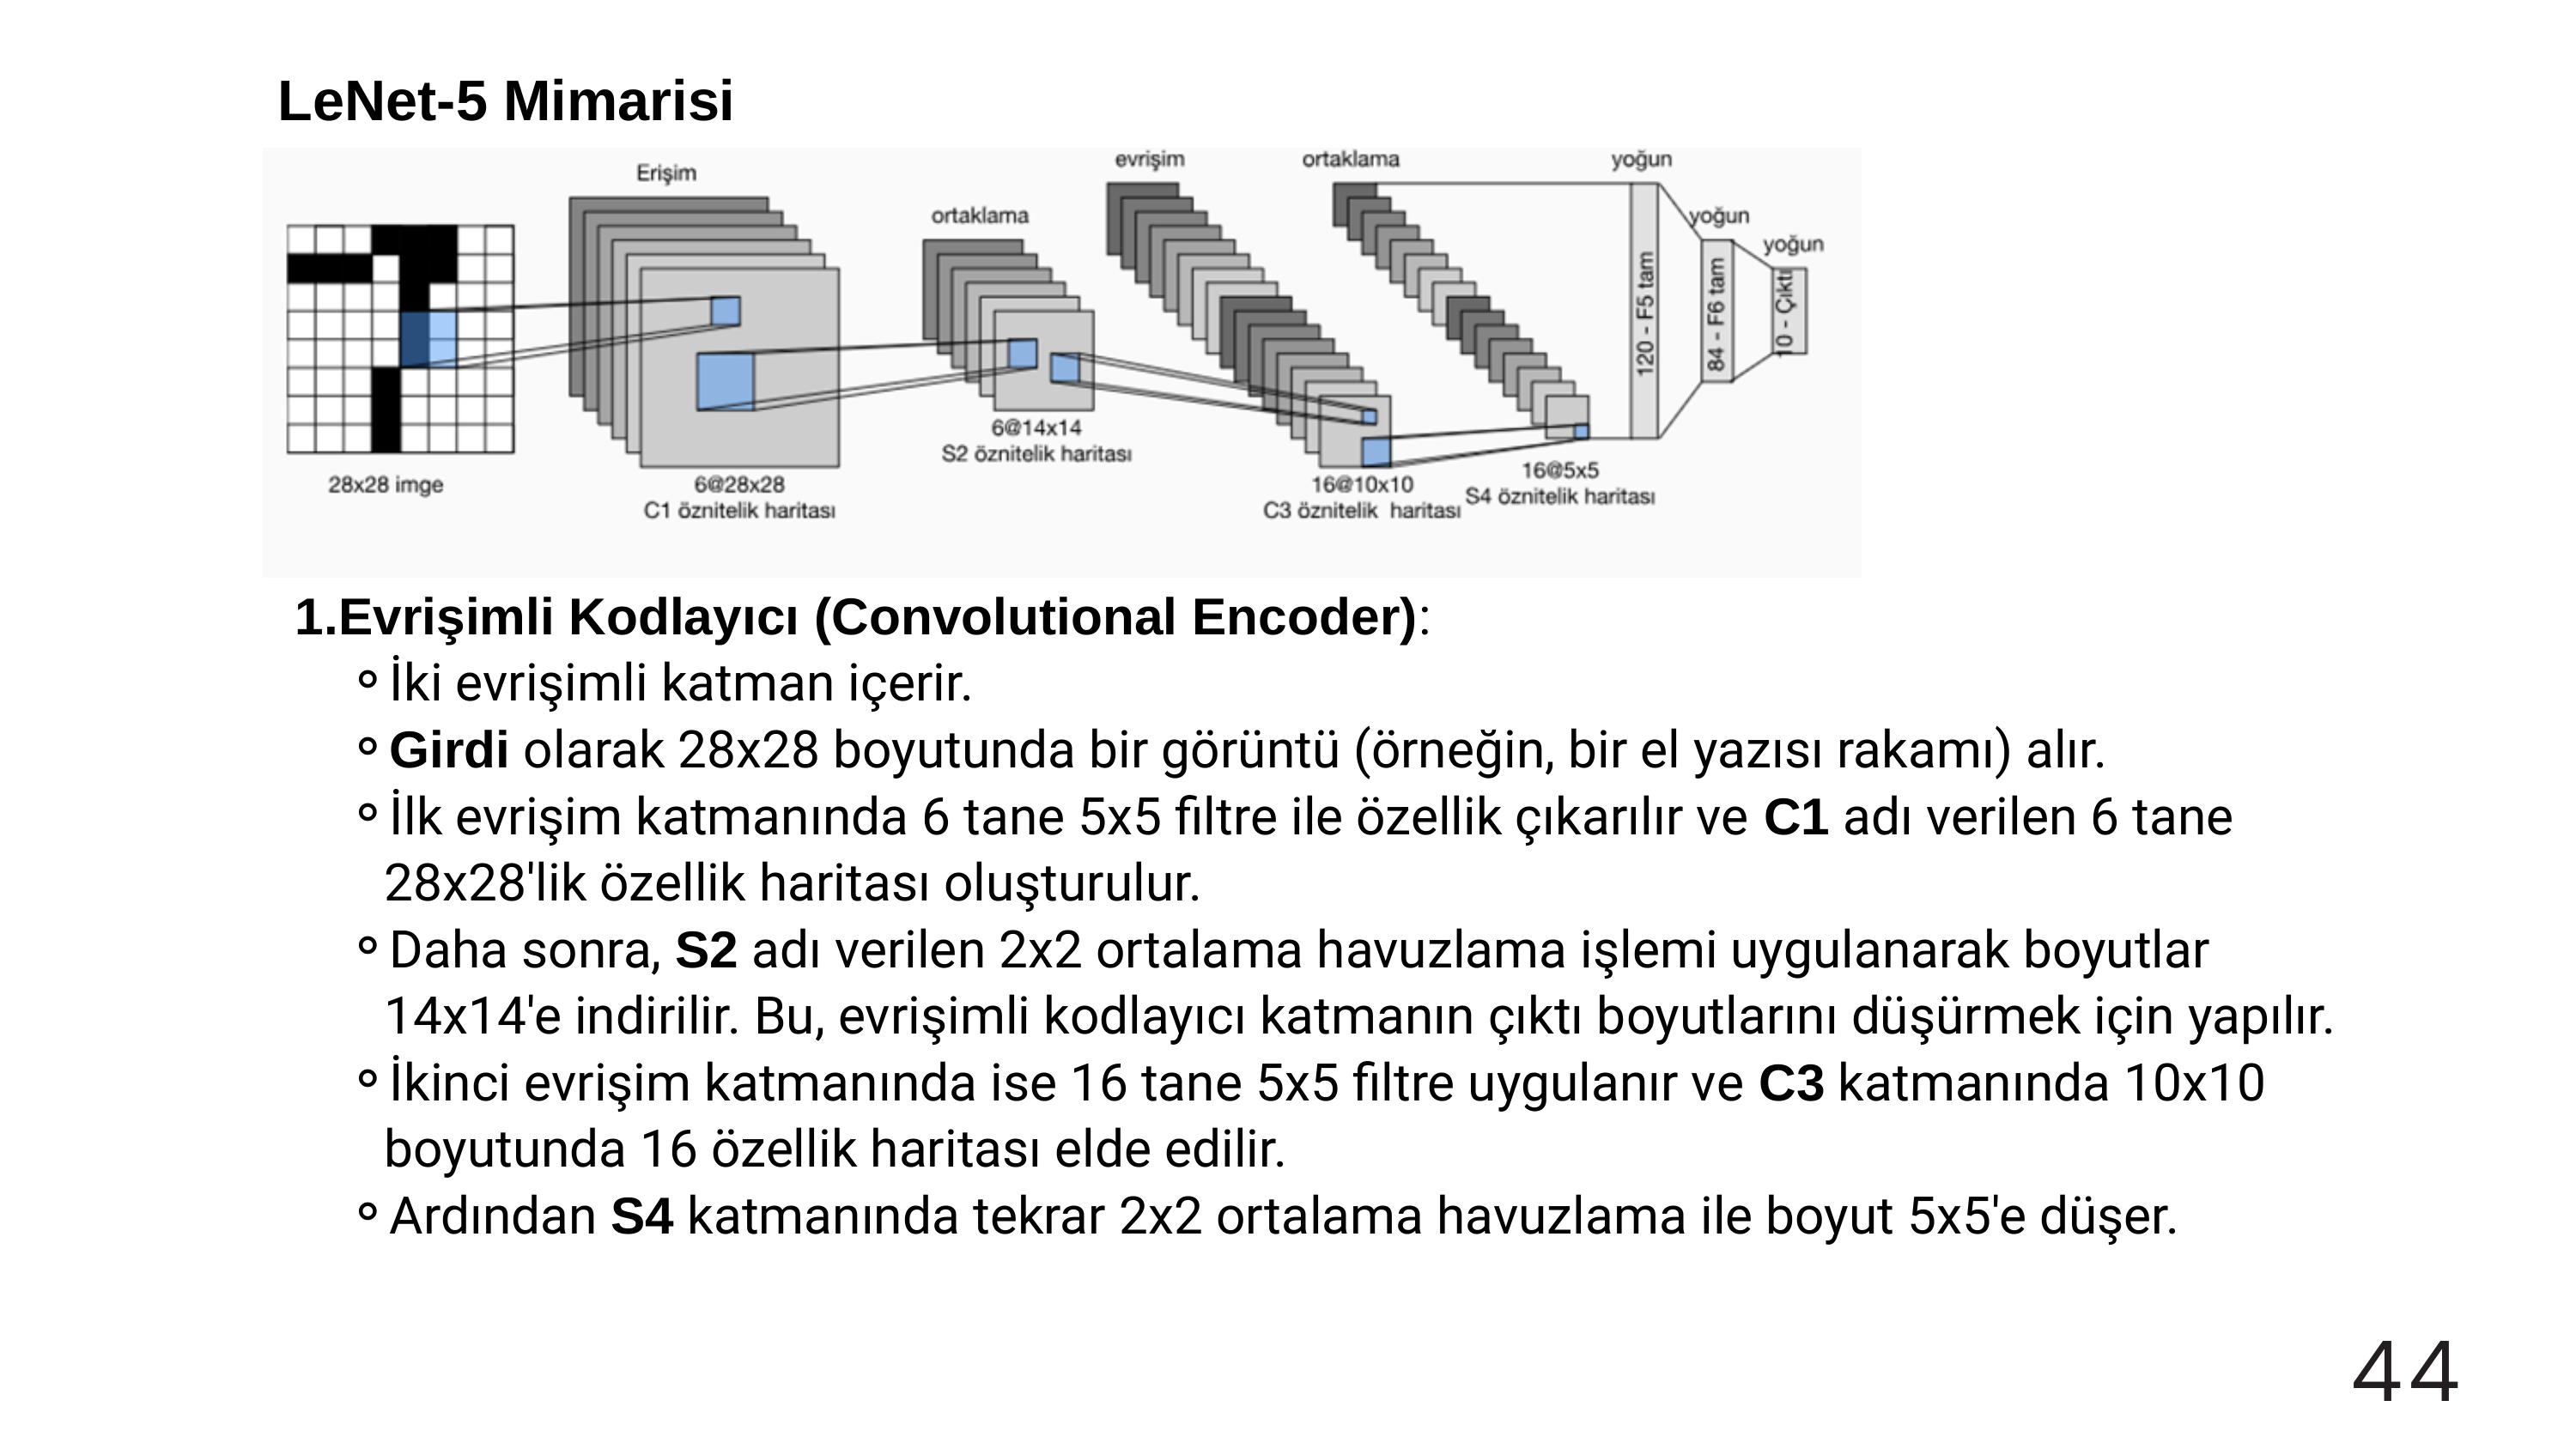

LeNet-5 Mimarisi

Evrişimli Kodlayıcı (Convolutional Encoder):
İki evrişimli katman içerir.
Girdi olarak 28x28 boyutunda bir görüntü (örneğin, bir el yazısı rakamı) alır.
İlk evrişim katmanında 6 tane 5x5 filtre ile özellik çıkarılır ve C1 adı verilen 6 tane 28x28'lik özellik haritası oluşturulur.
Daha sonra, S2 adı verilen 2x2 ortalama havuzlama işlemi uygulanarak boyutlar 14x14'e indirilir. Bu, evrişimli kodlayıcı katmanın çıktı boyutlarını düşürmek için yapılır.
İkinci evrişim katmanında ise 16 tane 5x5 filtre uygulanır ve C3 katmanında 10x10 boyutunda 16 özellik haritası elde edilir.
Ardından S4 katmanında tekrar 2x2 ortalama havuzlama ile boyut 5x5'e düşer.
44